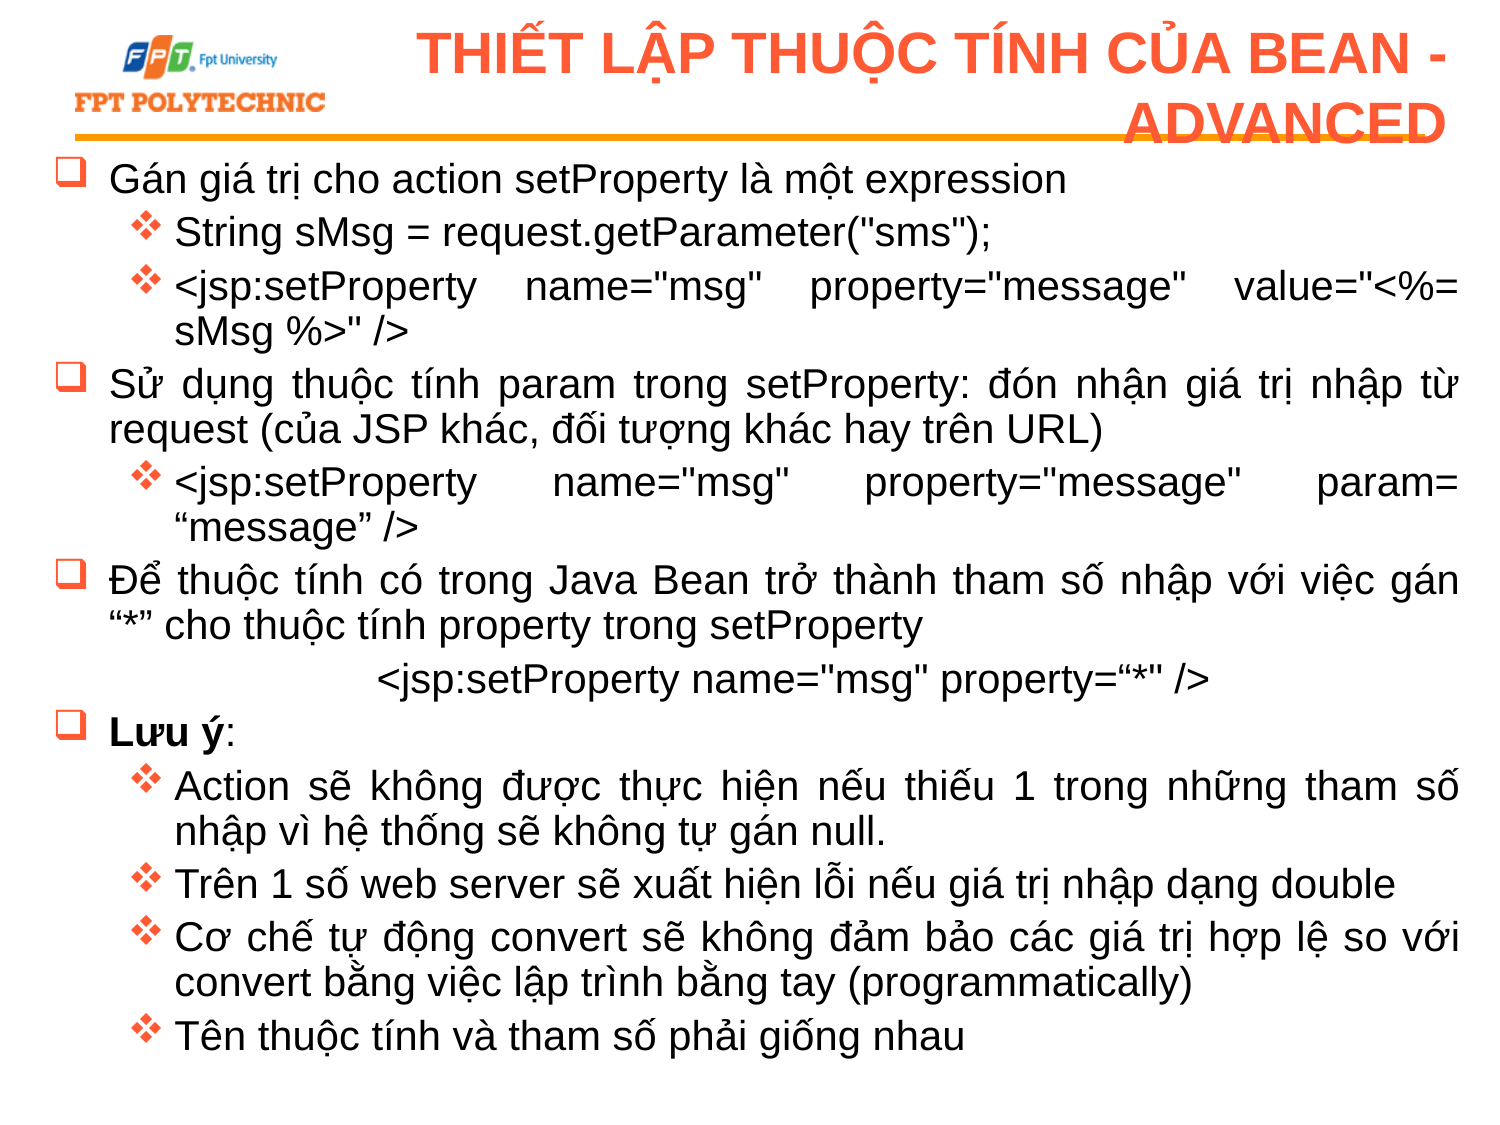

# Thiết lập thuộc tính của bean - Advanced
Gán giá trị cho action setProperty là một expression
String sMsg = request.getParameter("sms");
<jsp:setProperty name="msg" property="message" value="<%= sMsg %>" />
Sử dụng thuộc tính param trong setProperty: đón nhận giá trị nhập từ request (của JSP khác, đối tượng khác hay trên URL)
<jsp:setProperty name="msg" property="message" param= “message” />
Để thuộc tính có trong Java Bean trở thành tham số nhập với việc gán “*” cho thuộc tính property trong setProperty
<jsp:setProperty name="msg" property=“*" />
Lưu ý:
Action sẽ không được thực hiện nếu thiếu 1 trong những tham số nhập vì hệ thống sẽ không tự gán null.
Trên 1 số web server sẽ xuất hiện lỗi nếu giá trị nhập dạng double
Cơ chế tự động convert sẽ không đảm bảo các giá trị hợp lệ so với convert bằng việc lập trình bằng tay (programmatically)
Tên thuộc tính và tham số phải giống nhau